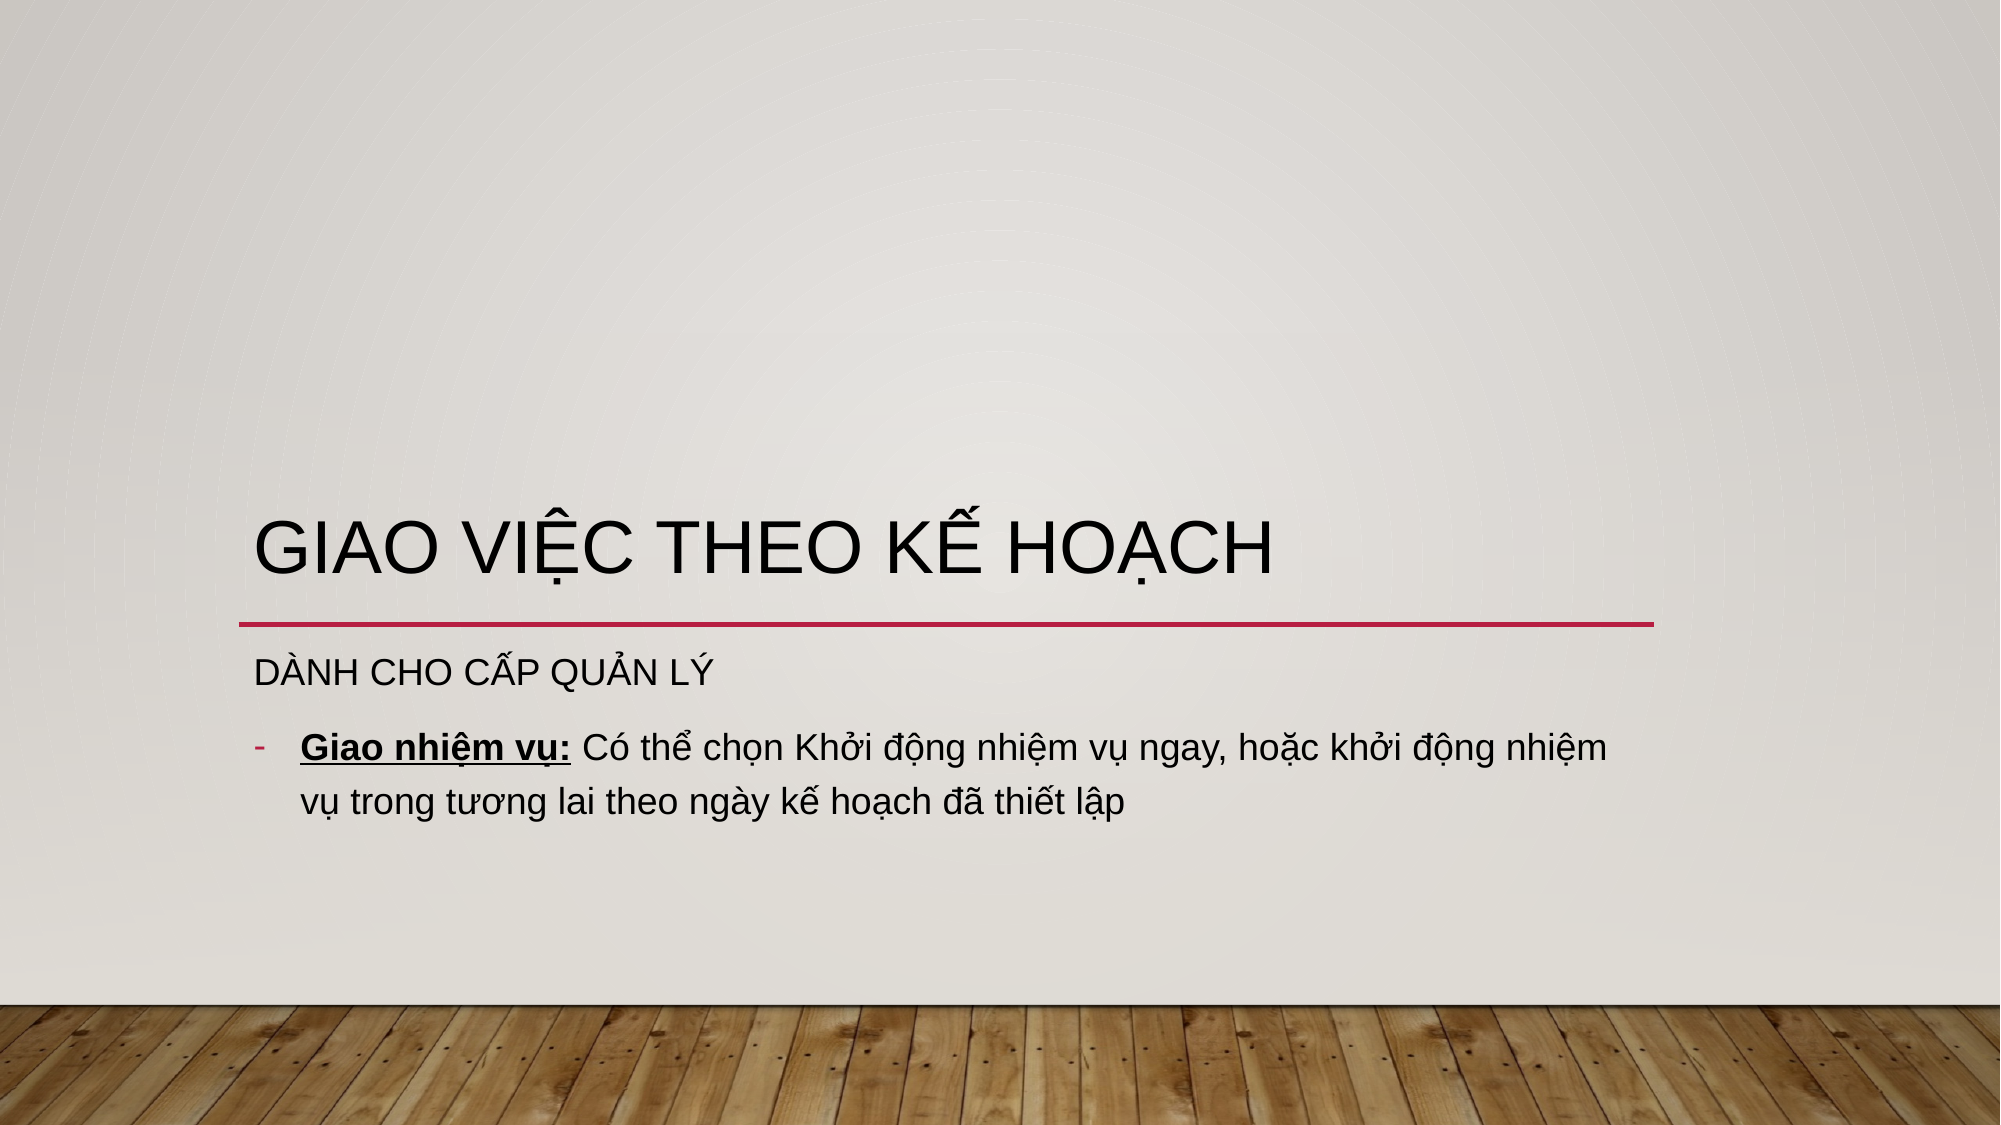

# GIAO VIỆC THEO KẾ HOẠCH
DÀNH CHO CẤP QUẢN LÝ
Giao nhiệm vụ: Có thể chọn Khởi động nhiệm vụ ngay, hoặc khởi động nhiệm vụ trong tương lai theo ngày kế hoạch đã thiết lập